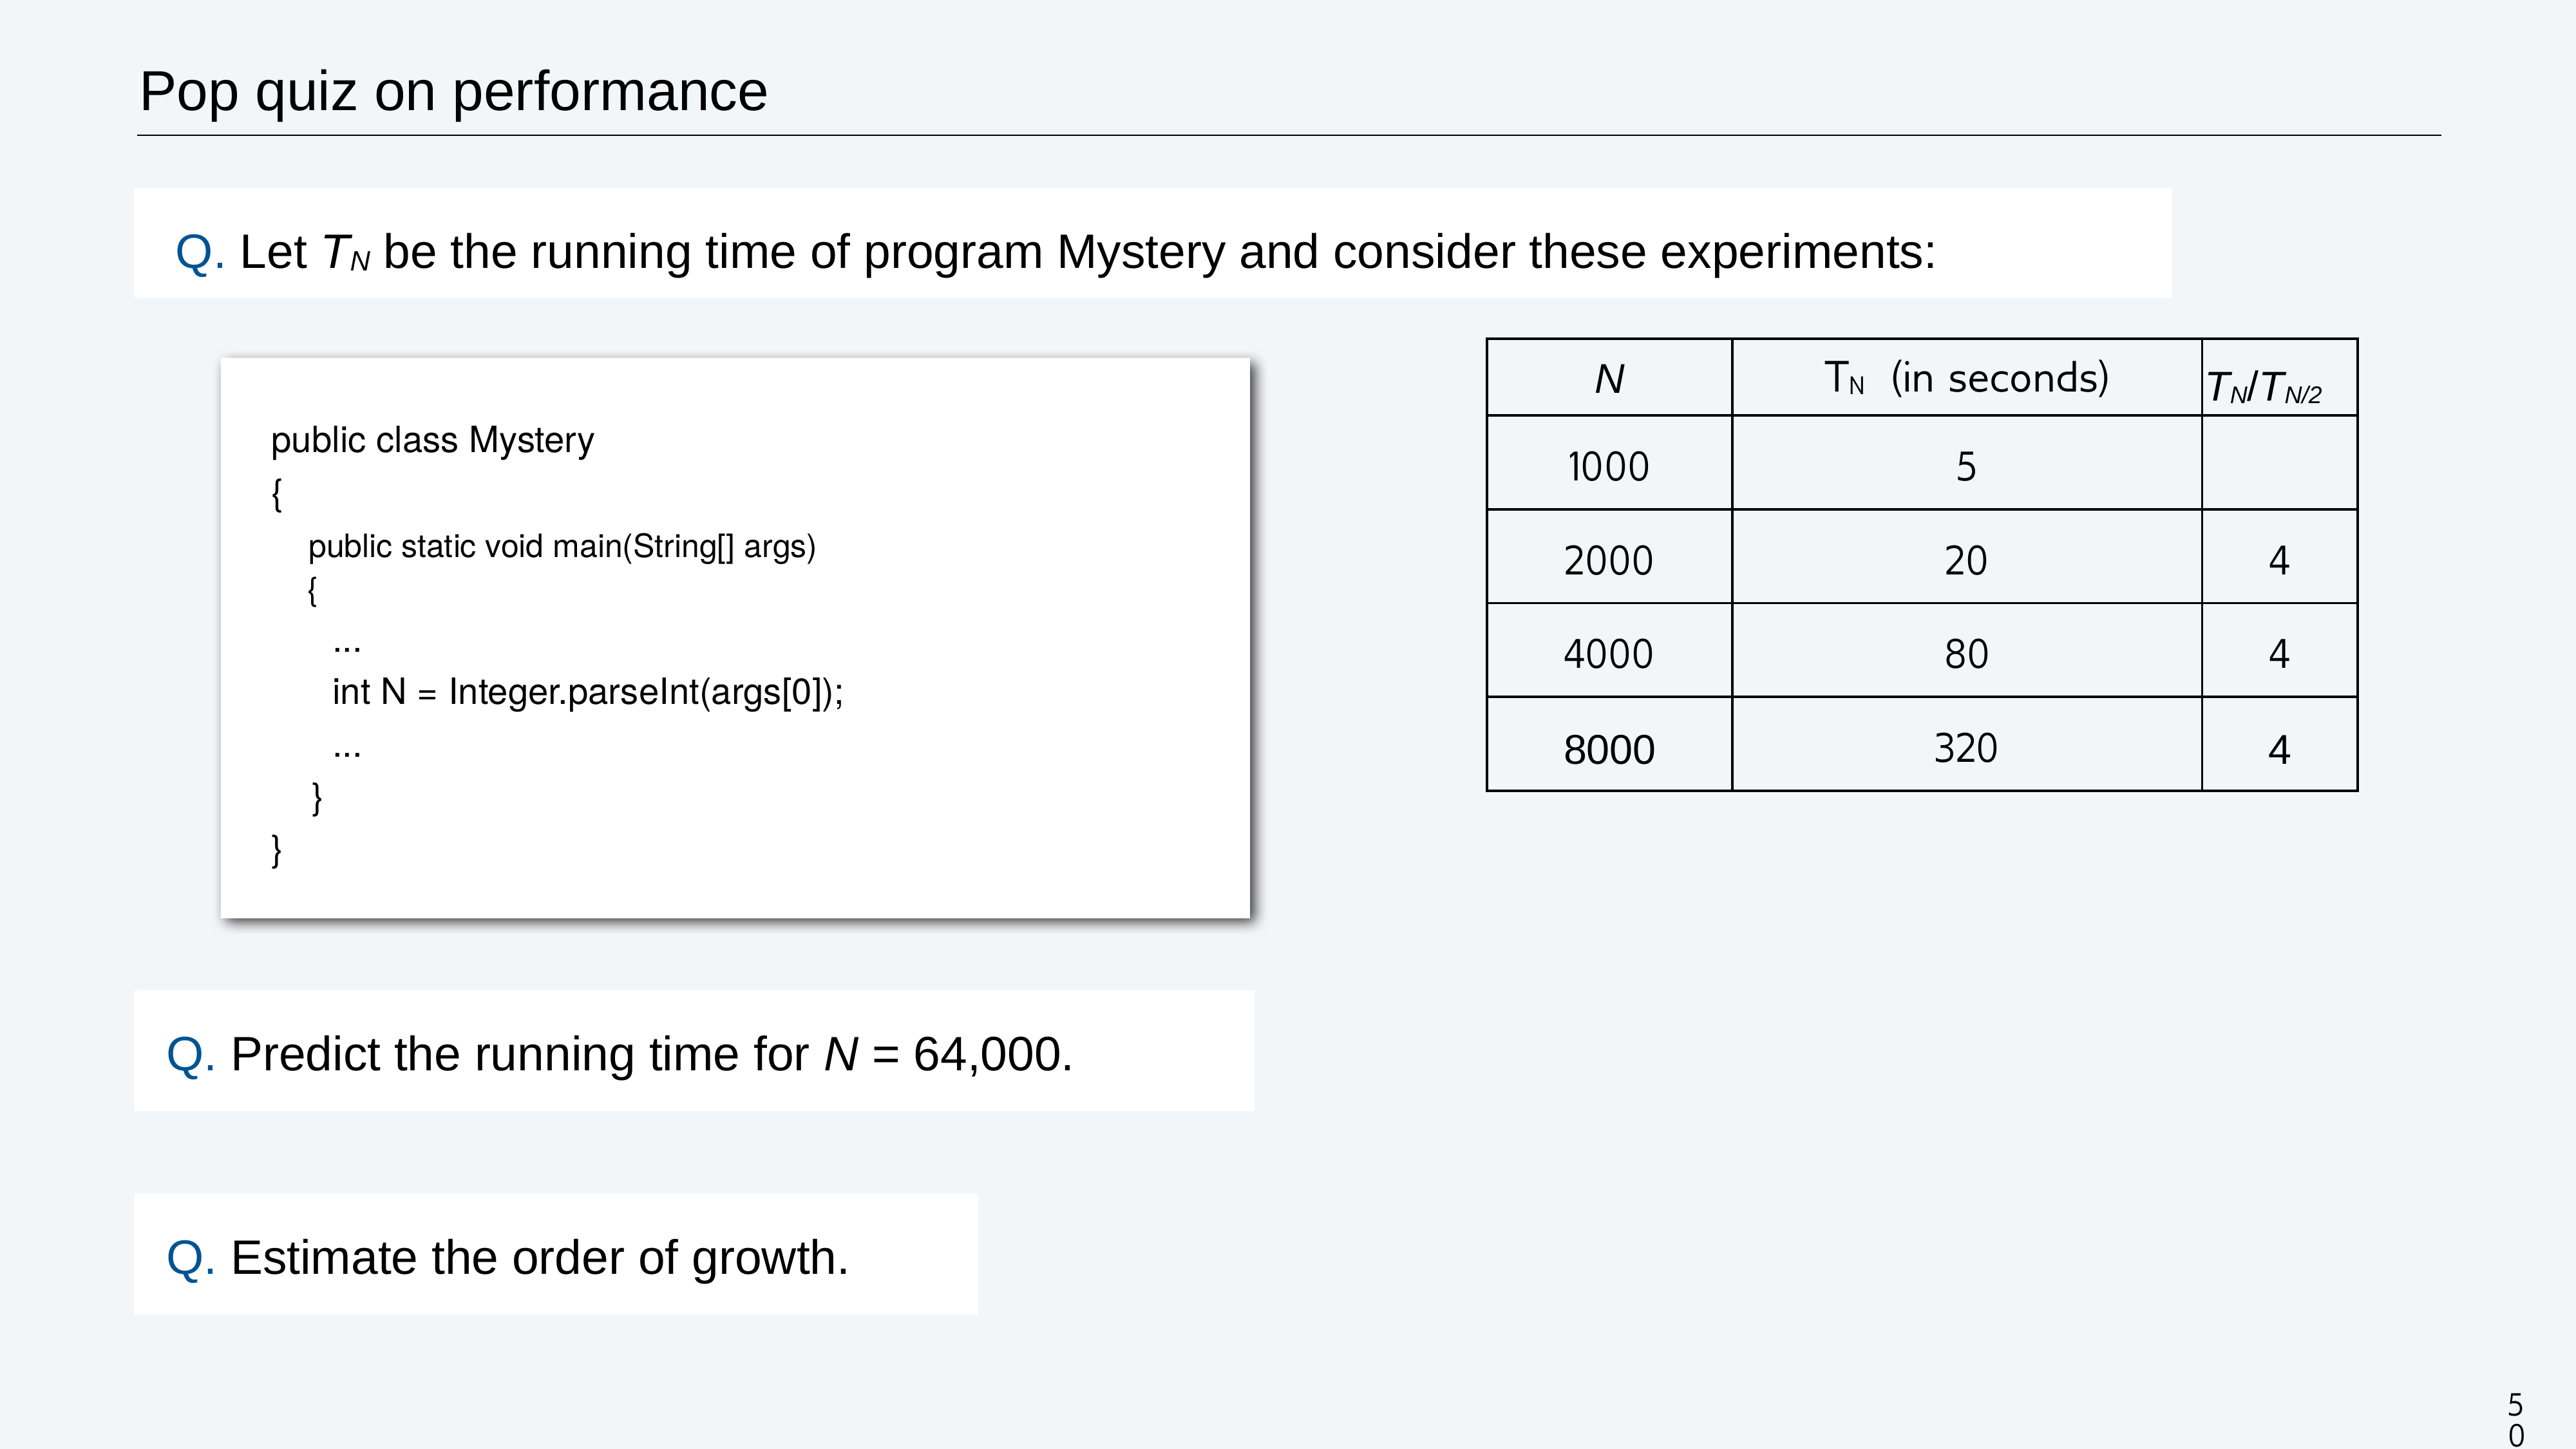

# Pop quiz on performance
Q. Let TN be the running time of program Mystery and consider these experiments:
| N | TN (in seconds) | TN/TN/2 |
| --- | --- | --- |
| 1000 | 5 |  |
| 2000 | 20 | 4 |
| 4000 | 80 | 4 |
| 8000 | 320 | 4 |
public class Mystery
{
    public static void main(String[] args)
    {
      ...
      int N = Integer.parseInt(args[0]);
      ...
    }
}
Q. Predict the running time for N = 64,000.
Q. Estimate the order of growth.
50